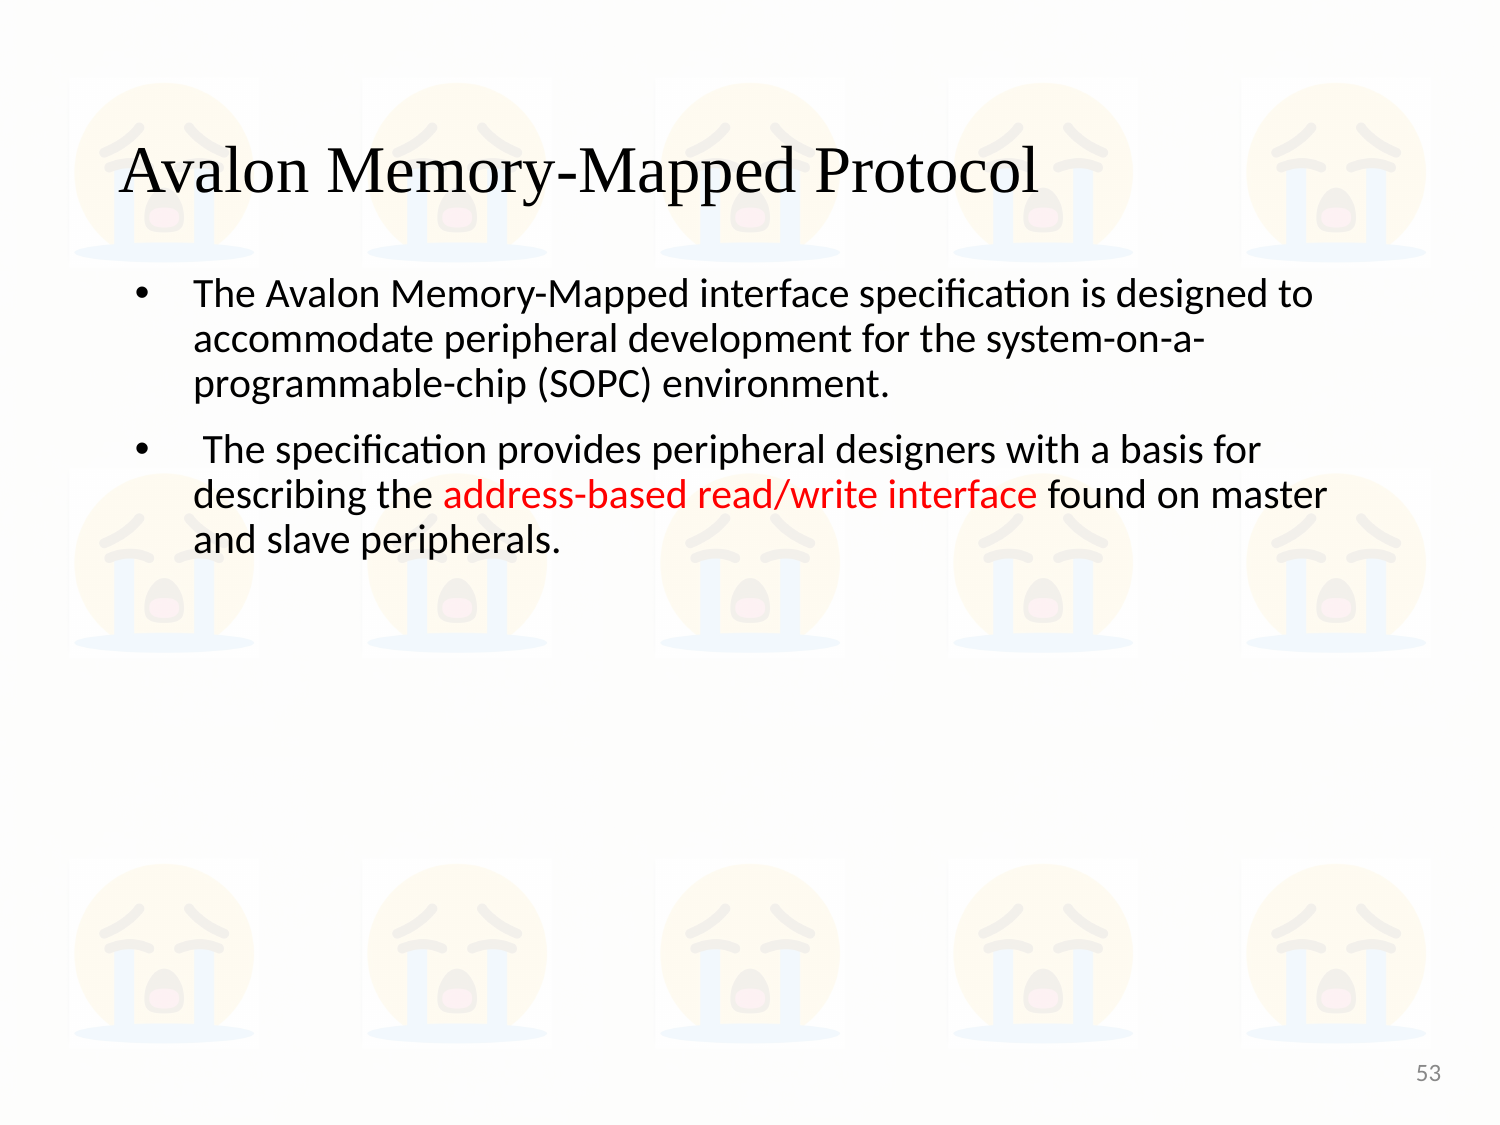

# Avalon Memory-Mapped Protocol
The Avalon Memory-Mapped interface specification is designed to accommodate peripheral development for the system-on-a-programmable-chip (SOPC) environment.
 The specification provides peripheral designers with a basis for describing the address-based read/write interface found on master and slave peripherals.
53